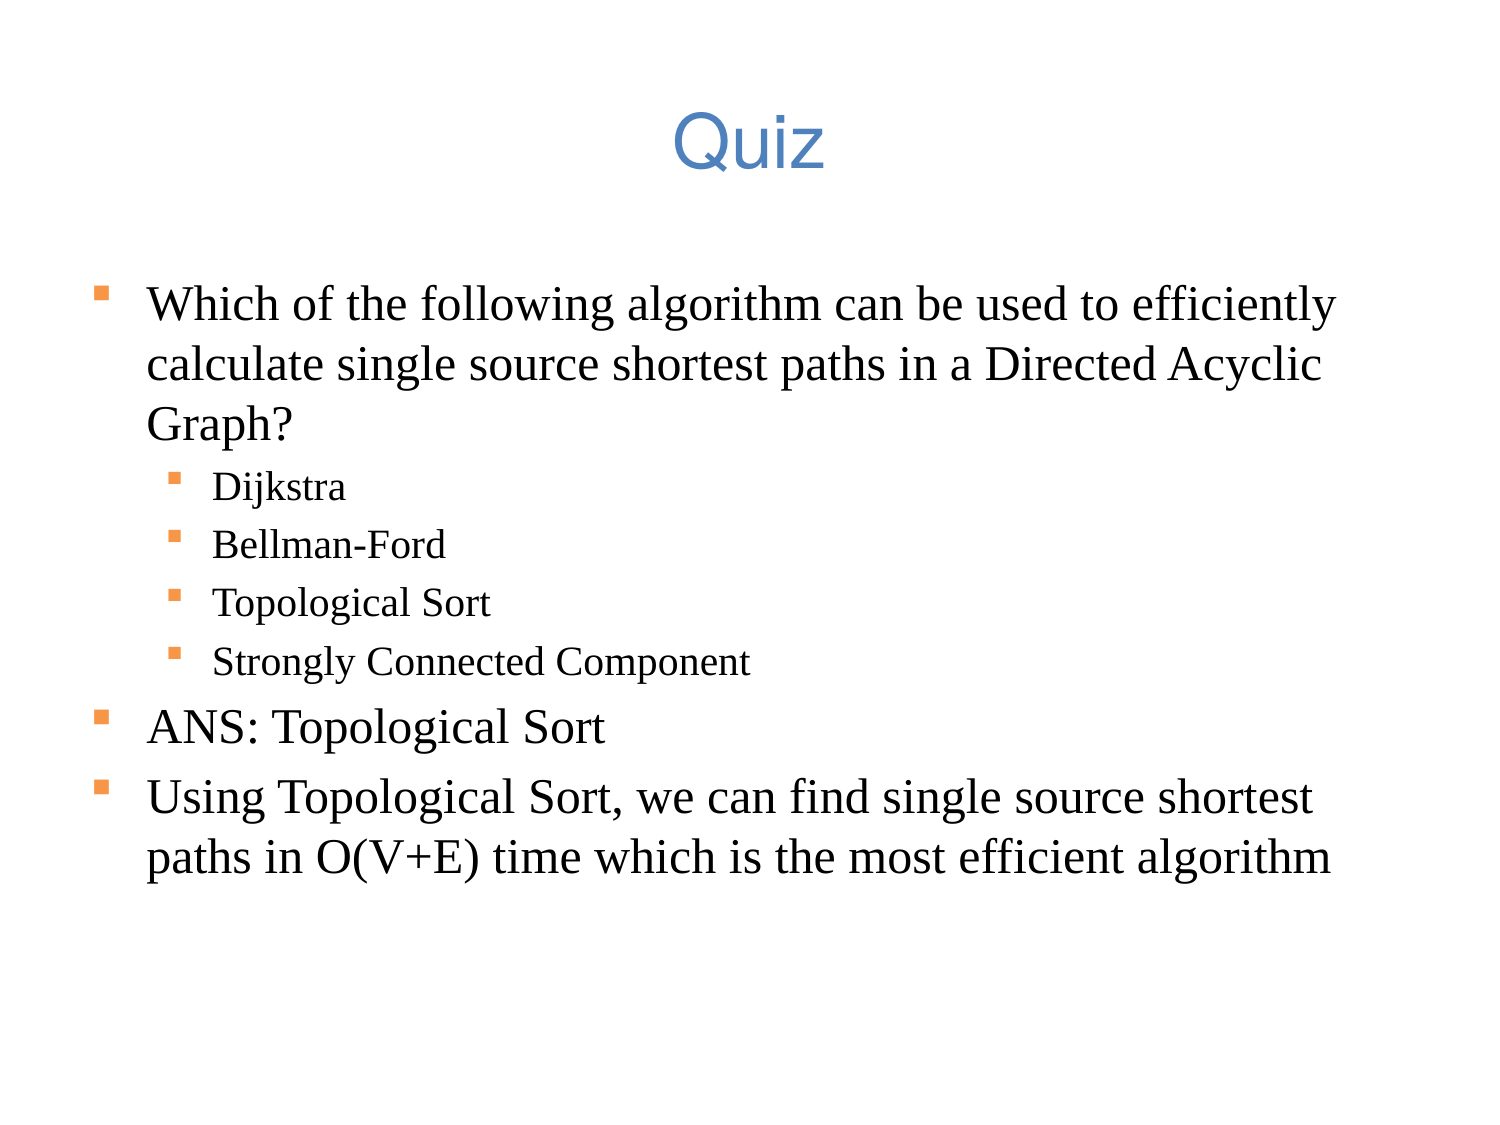

# Quiz
Which of the following algorithm can be used to efficiently calculate single source shortest paths in a Directed Acyclic Graph?
Dijkstra
Bellman-Ford
Topological Sort
Strongly Connected Component
ANS: Topological Sort
Using Topological Sort, we can find single source shortest paths in O(V+E) time which is the most efficient algorithm